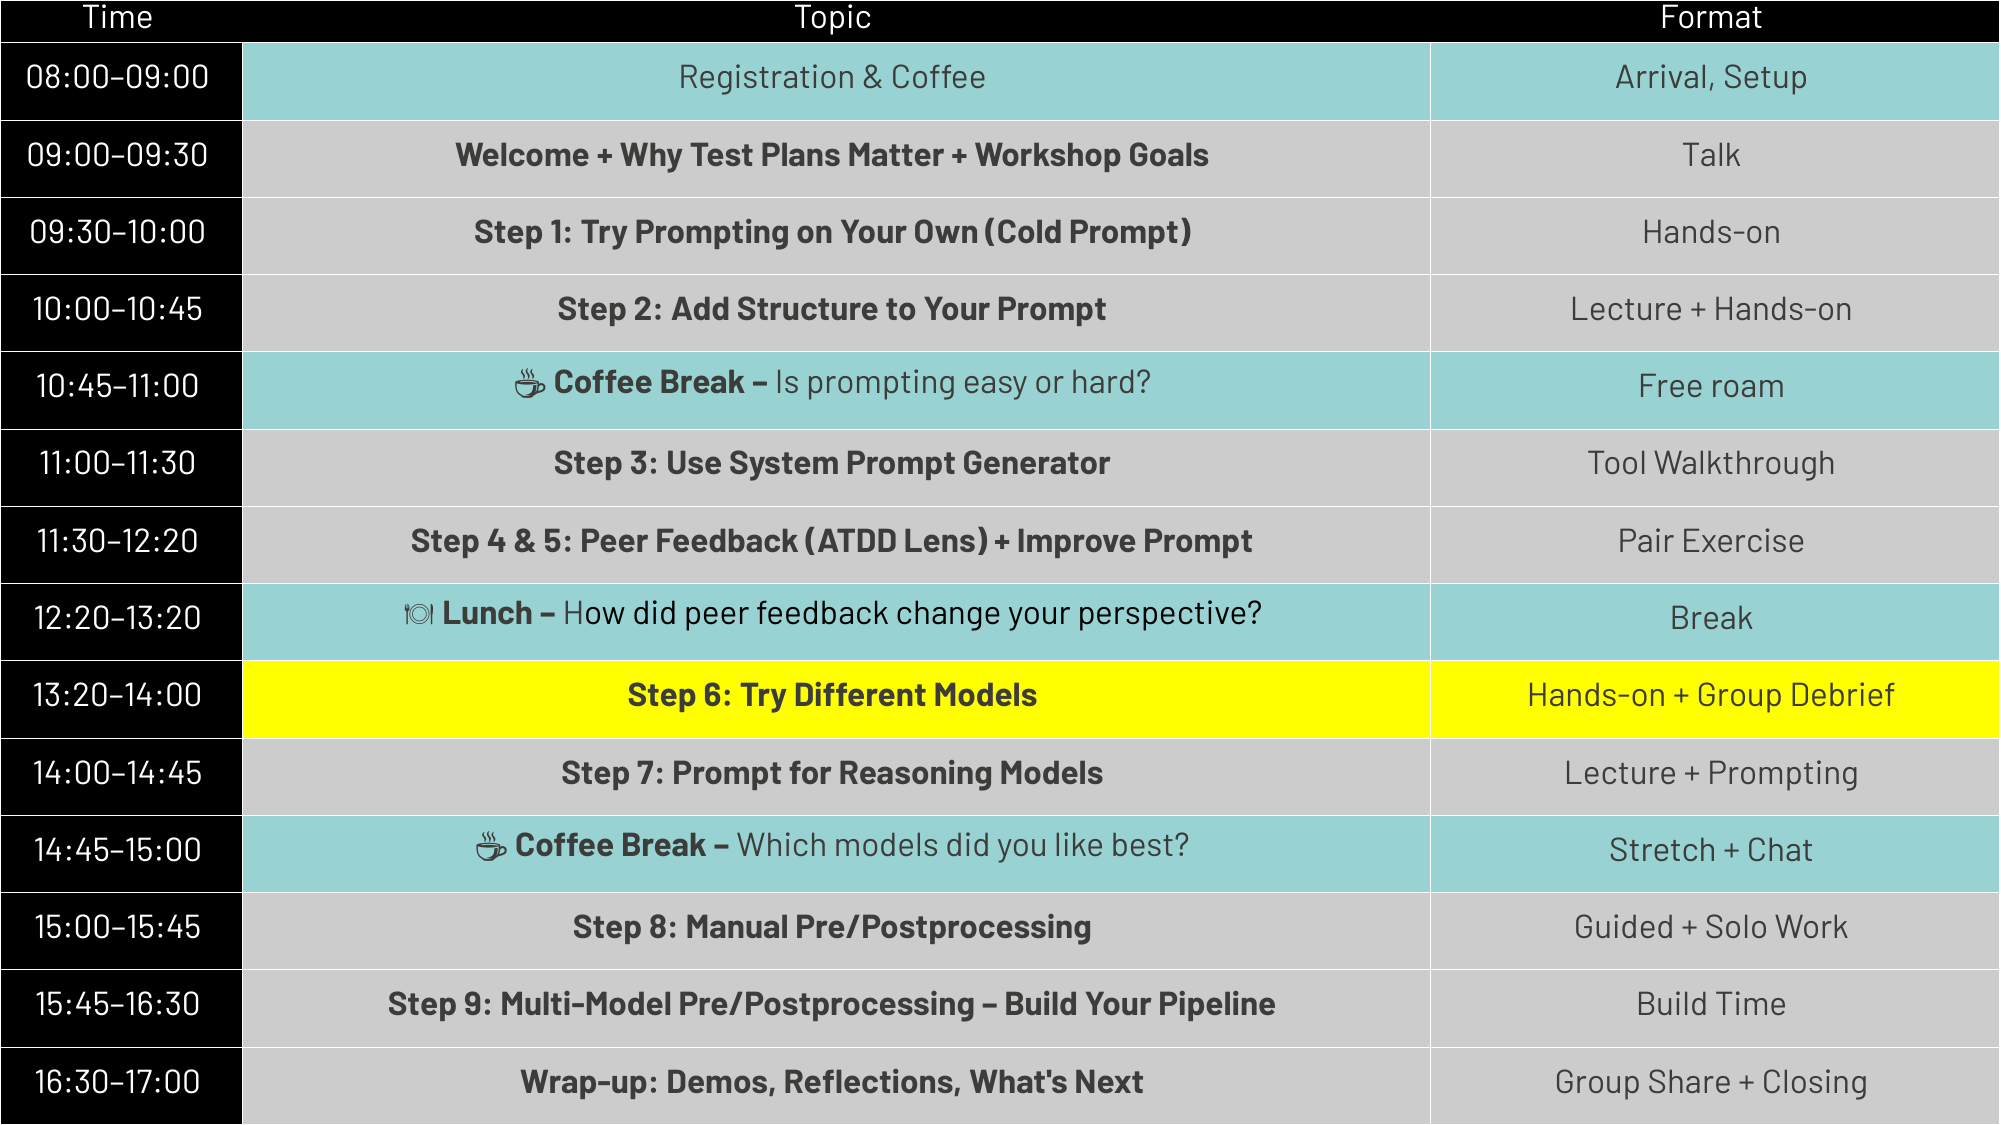

| Time | Topic | Format |
| --- | --- | --- |
| 08:00–09:00 | Registration & Coffee | Arrival, Setup |
| 09:00–09:30 | Welcome + Why Test Plans Matter + Workshop Goals | Talk |
| 09:30–10:00 | Step 1: Try Prompting on Your Own (Cold Prompt) | Hands-on |
| 10:00–10:45 | Step 2: Add Structure to Your Prompt | Lecture + Hands-on |
| 10:45–11:00 | ☕ Coffee Break – Is prompting easy or hard? | Free roam |
| 11:00–11:30 | Step 3: Use System Prompt Generator | Tool Walkthrough |
| 11:30–12:20 | Step 4 & 5: Peer Feedback (ATDD Lens) + Improve Prompt | Pair Exercise |
| 12:20–13:20 | 🍽️ Lunch – How did peer feedback change your perspective? | Break |
| 13:20–14:00 | Step 6: Try Different Models | Hands-on + Group Debrief |
| 14:00–14:45 | Step 7: Prompt for Reasoning Models | Lecture + Prompting |
| 14:45–15:00 | ☕ Coffee Break – Which models did you like best? | Stretch + Chat |
| 15:00–15:45 | Step 8: Manual Pre/Postprocessing | Guided + Solo Work |
| 15:45–16:30 | Step 9: Multi-Model Pre/Postprocessing – Build Your Pipeline | Build Time |
| 16:30–17:00 | Wrap-up: Demos, Reflections, What's Next | Group Share + Closing |
#